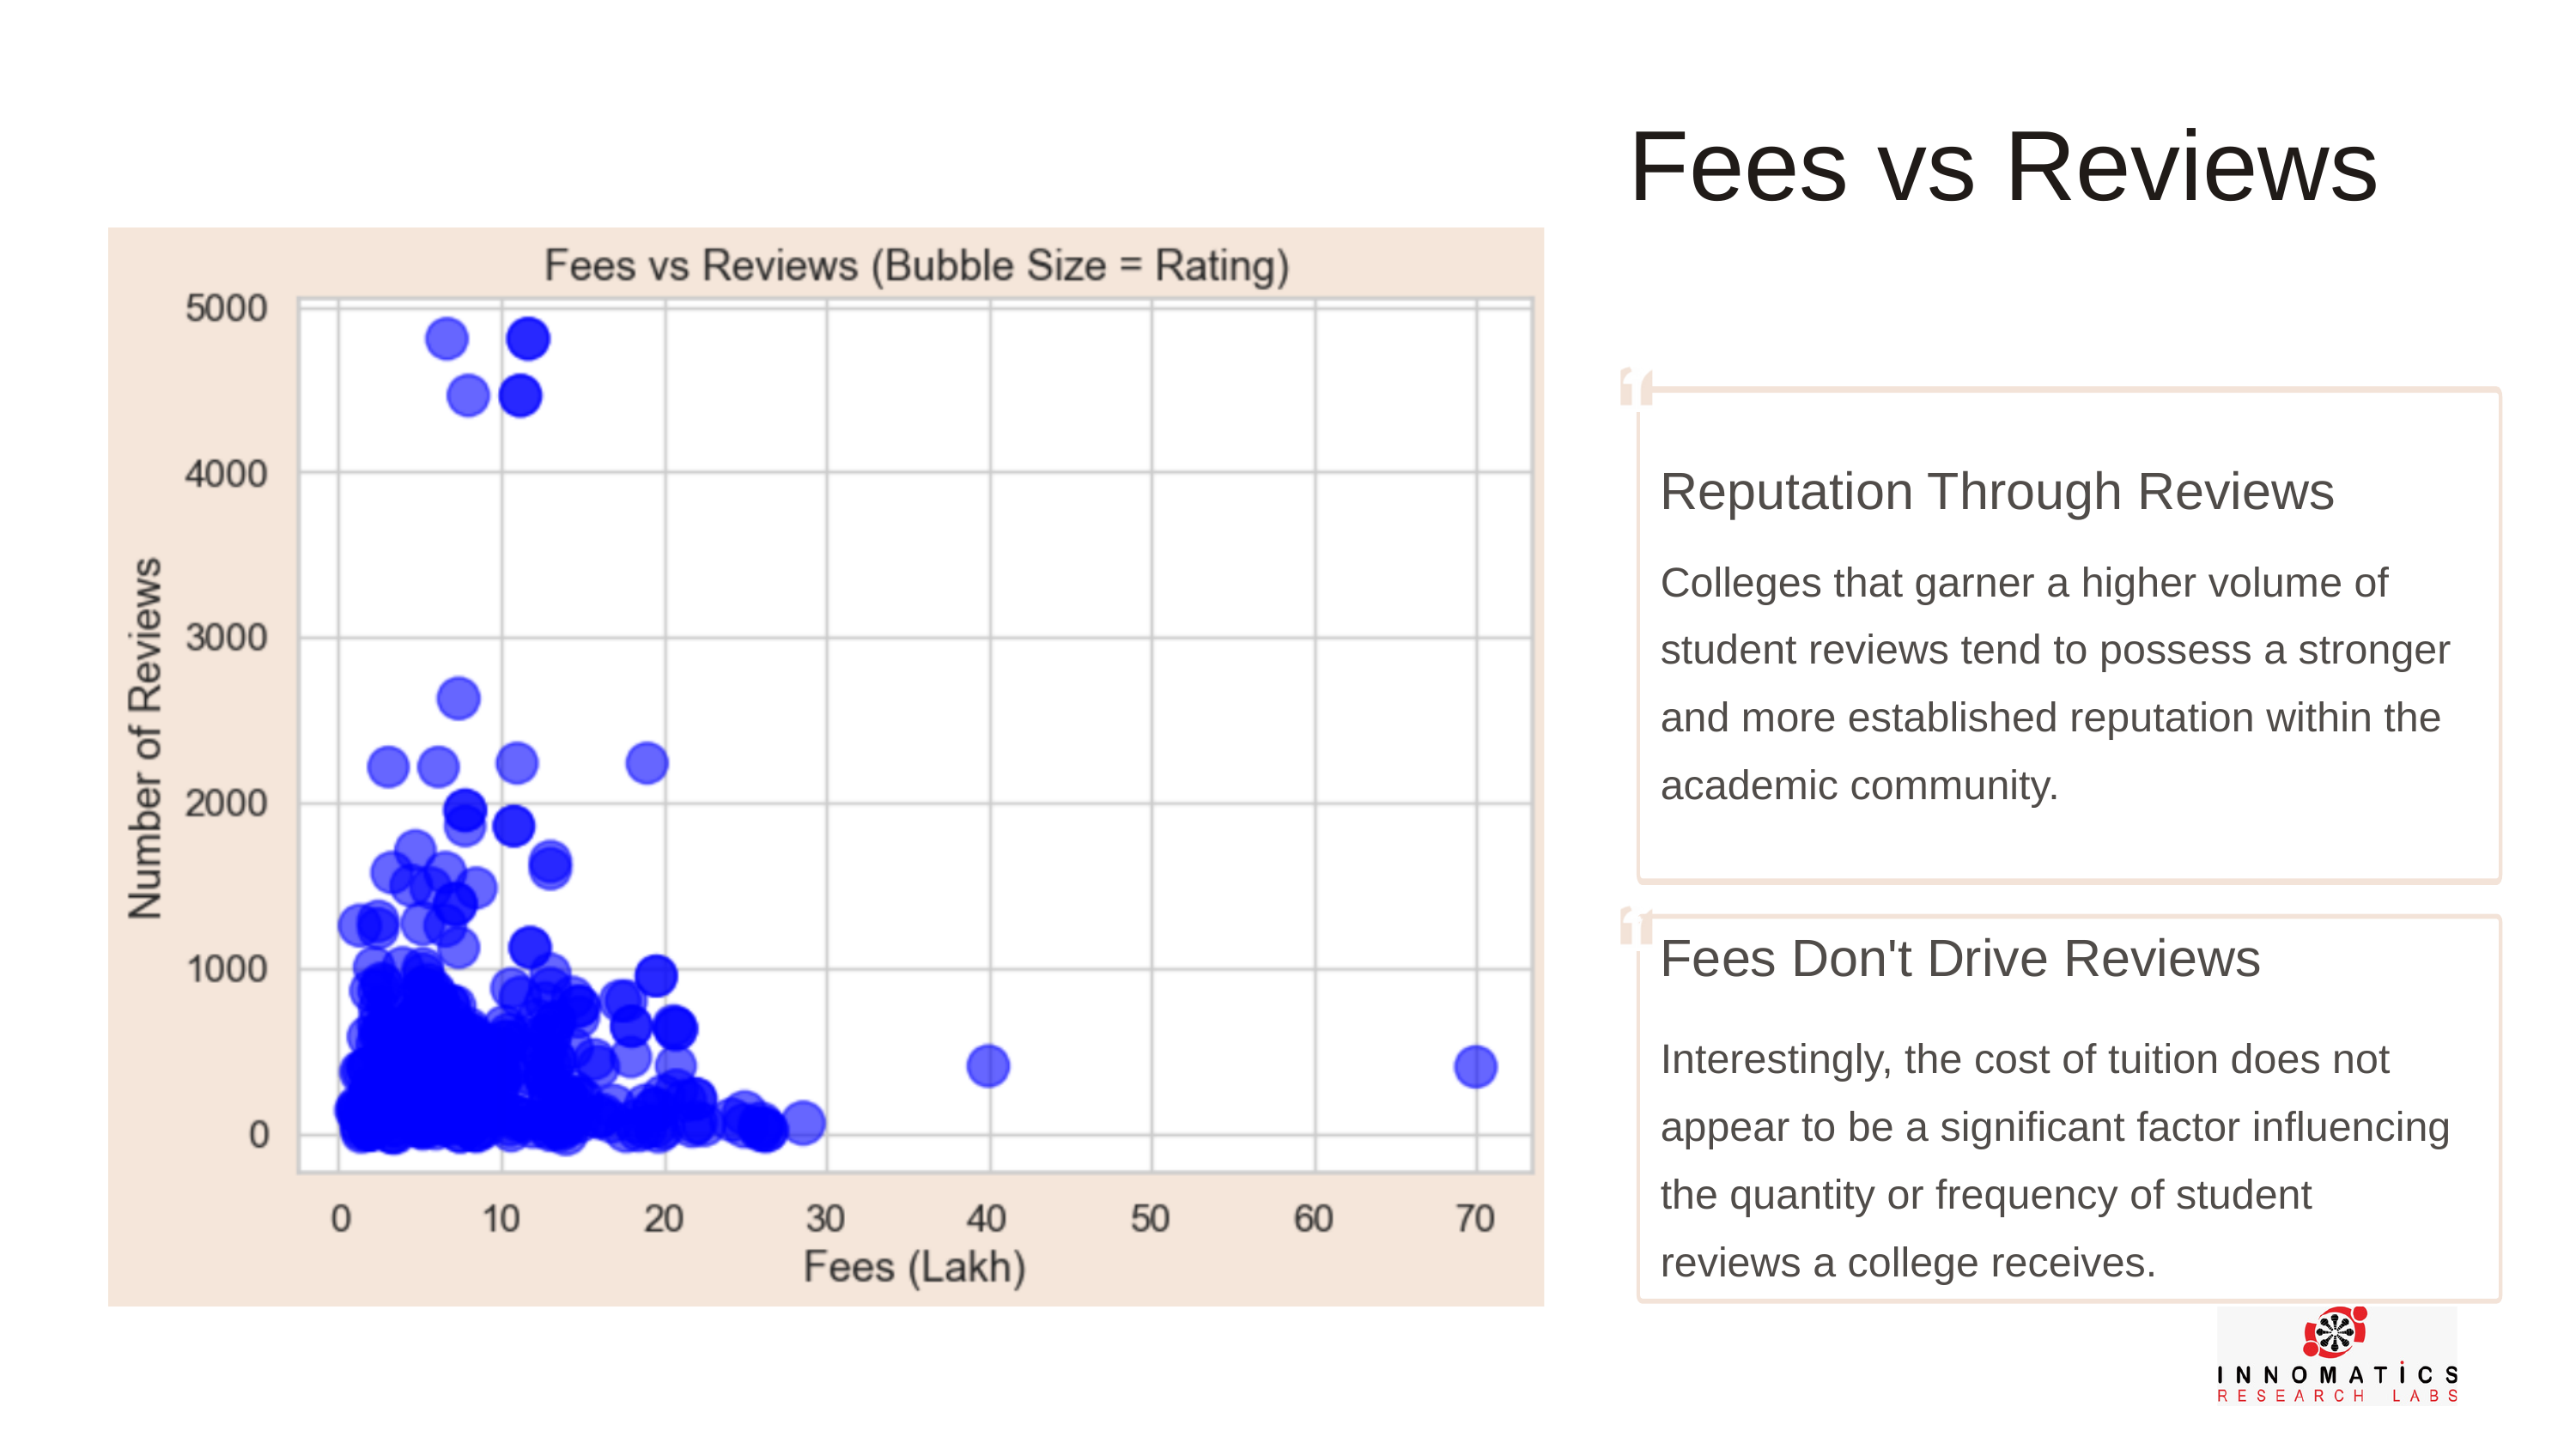

Fees vs Reviews

Reputation Through Reviews
Colleges that garner a higher volume of student reviews tend to possess a stronger and more established reputation within the academic community.

Fees Don't Drive Reviews
Interestingly, the cost of tuition does not appear to be a significant factor influencing the quantity or frequency of student reviews a college receives.